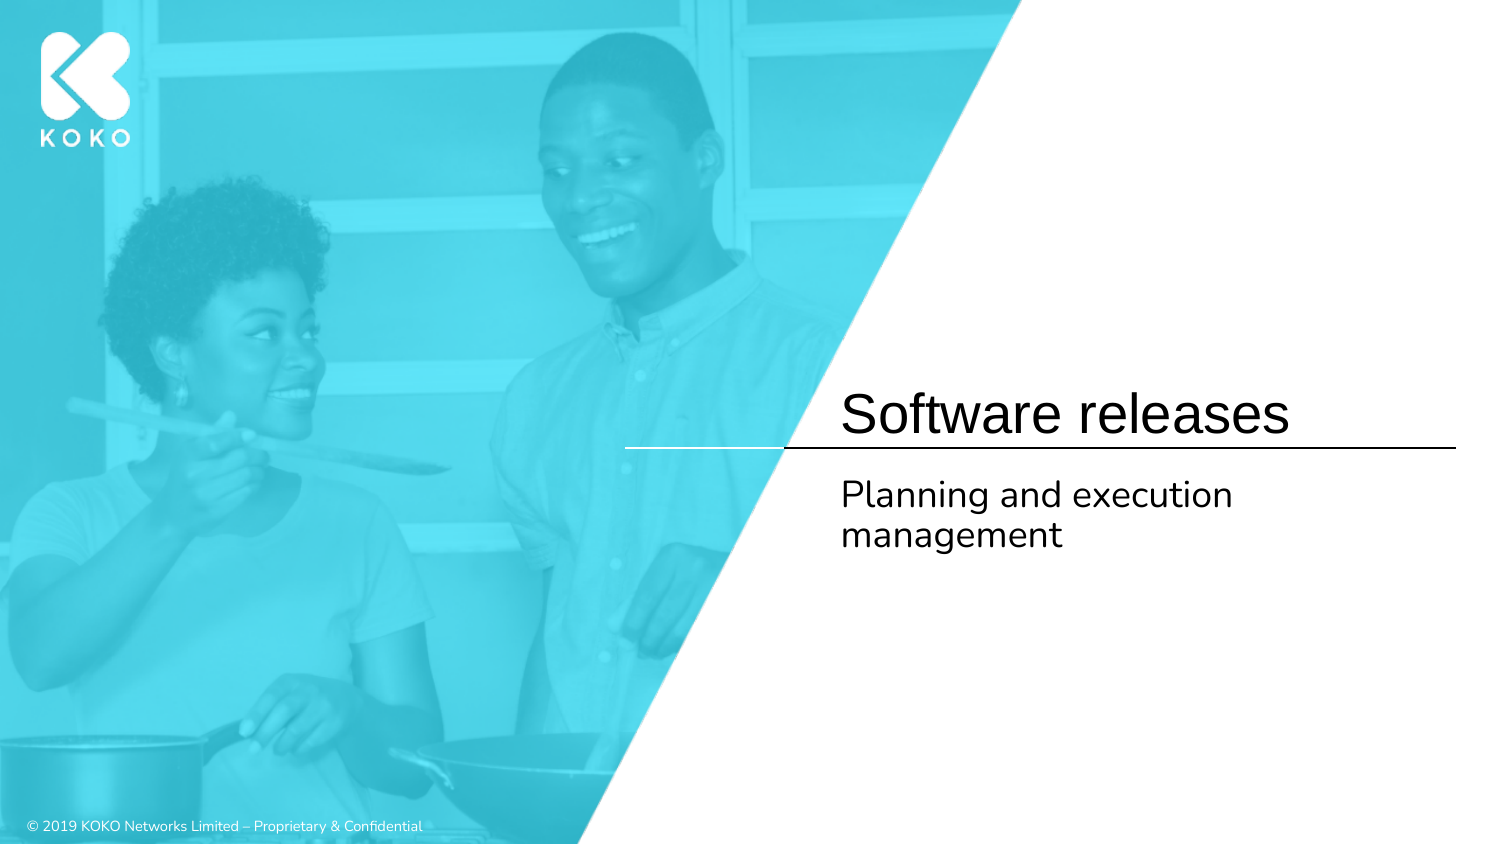

# Software releases
Planning and execution management